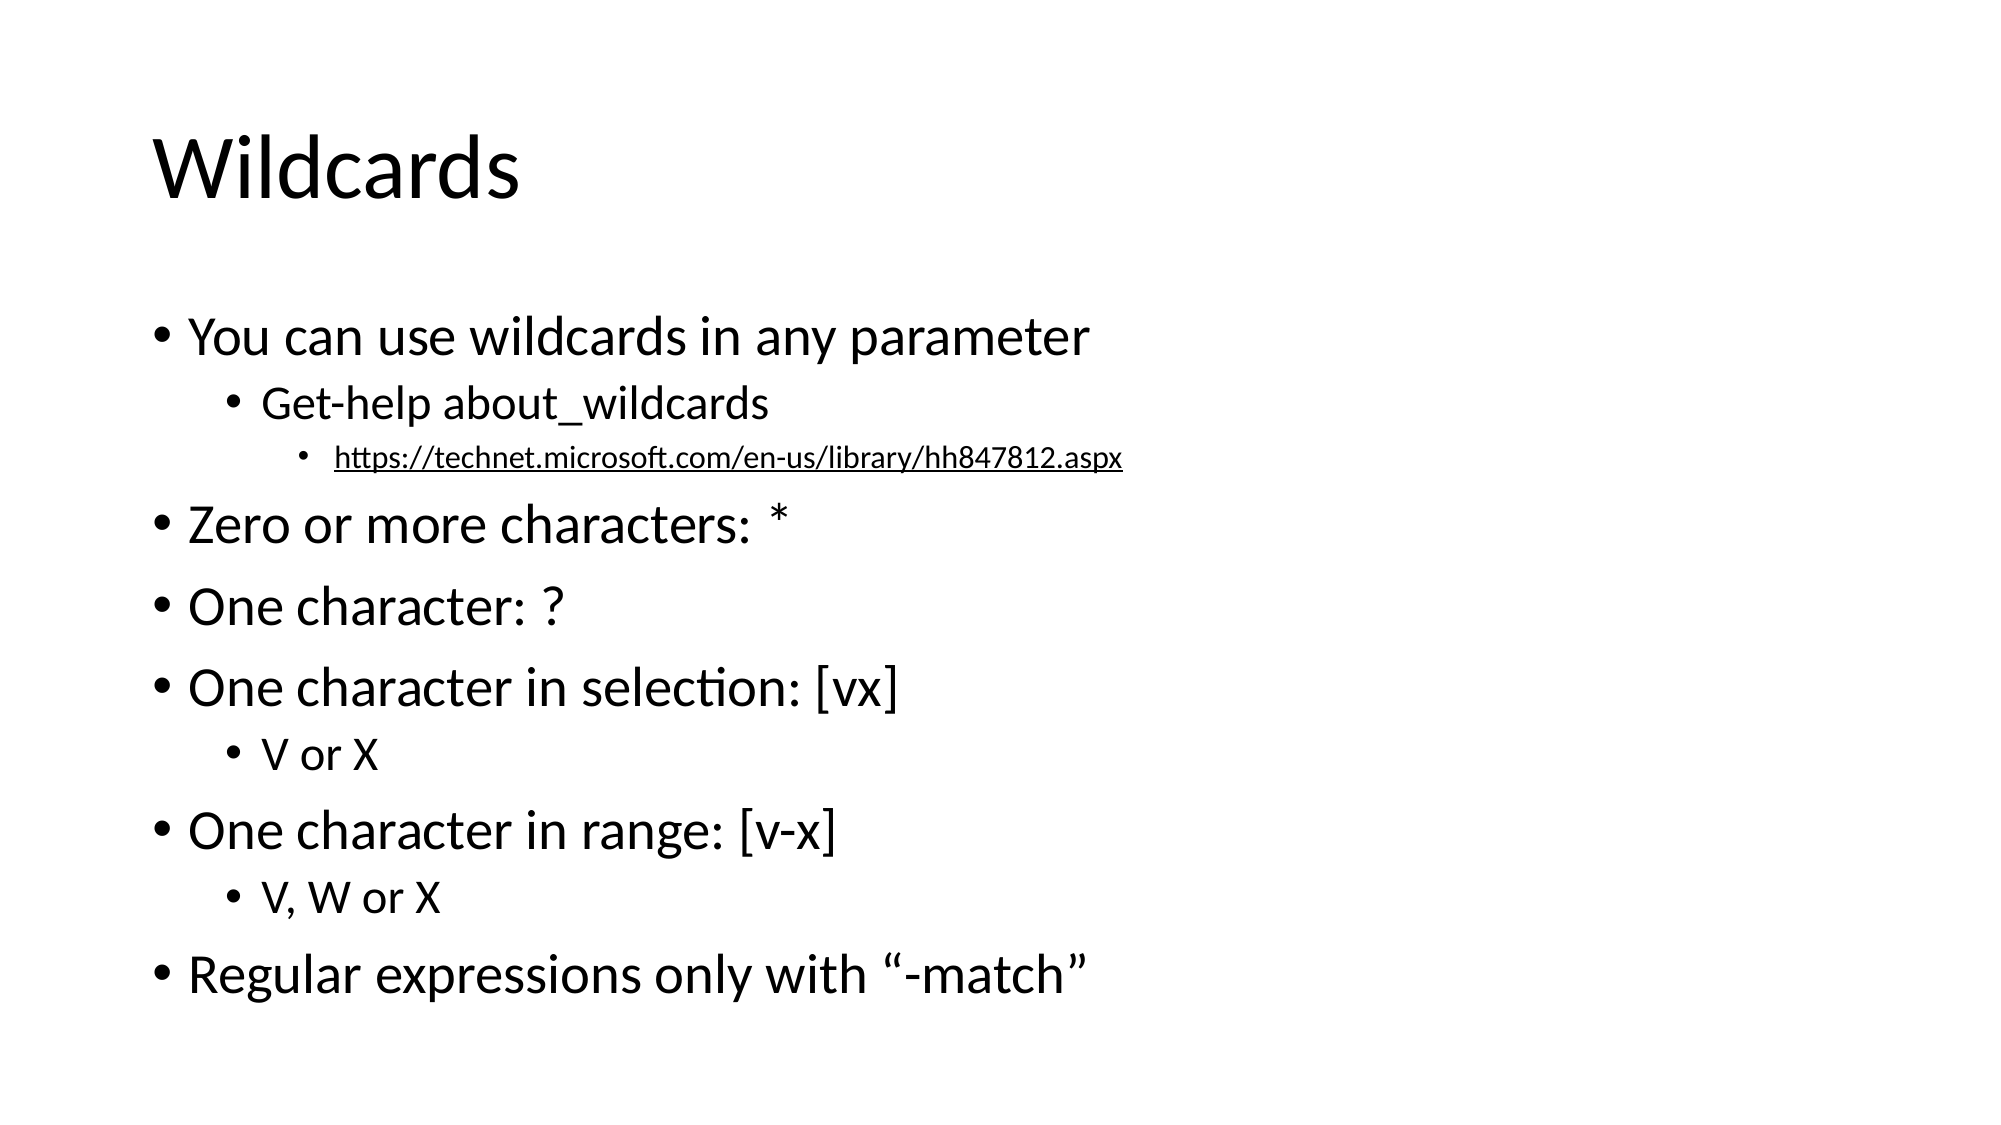

# Wildcards
You can use wildcards in any parameter
Get-help about_wildcards
https://technet.microsoft.com/en-us/library/hh847812.aspx
Zero or more characters: *
One character: ?
One character in selection: [vx]
V or X
One character in range: [v-x]
V, W or X
Regular expressions only with “-match”